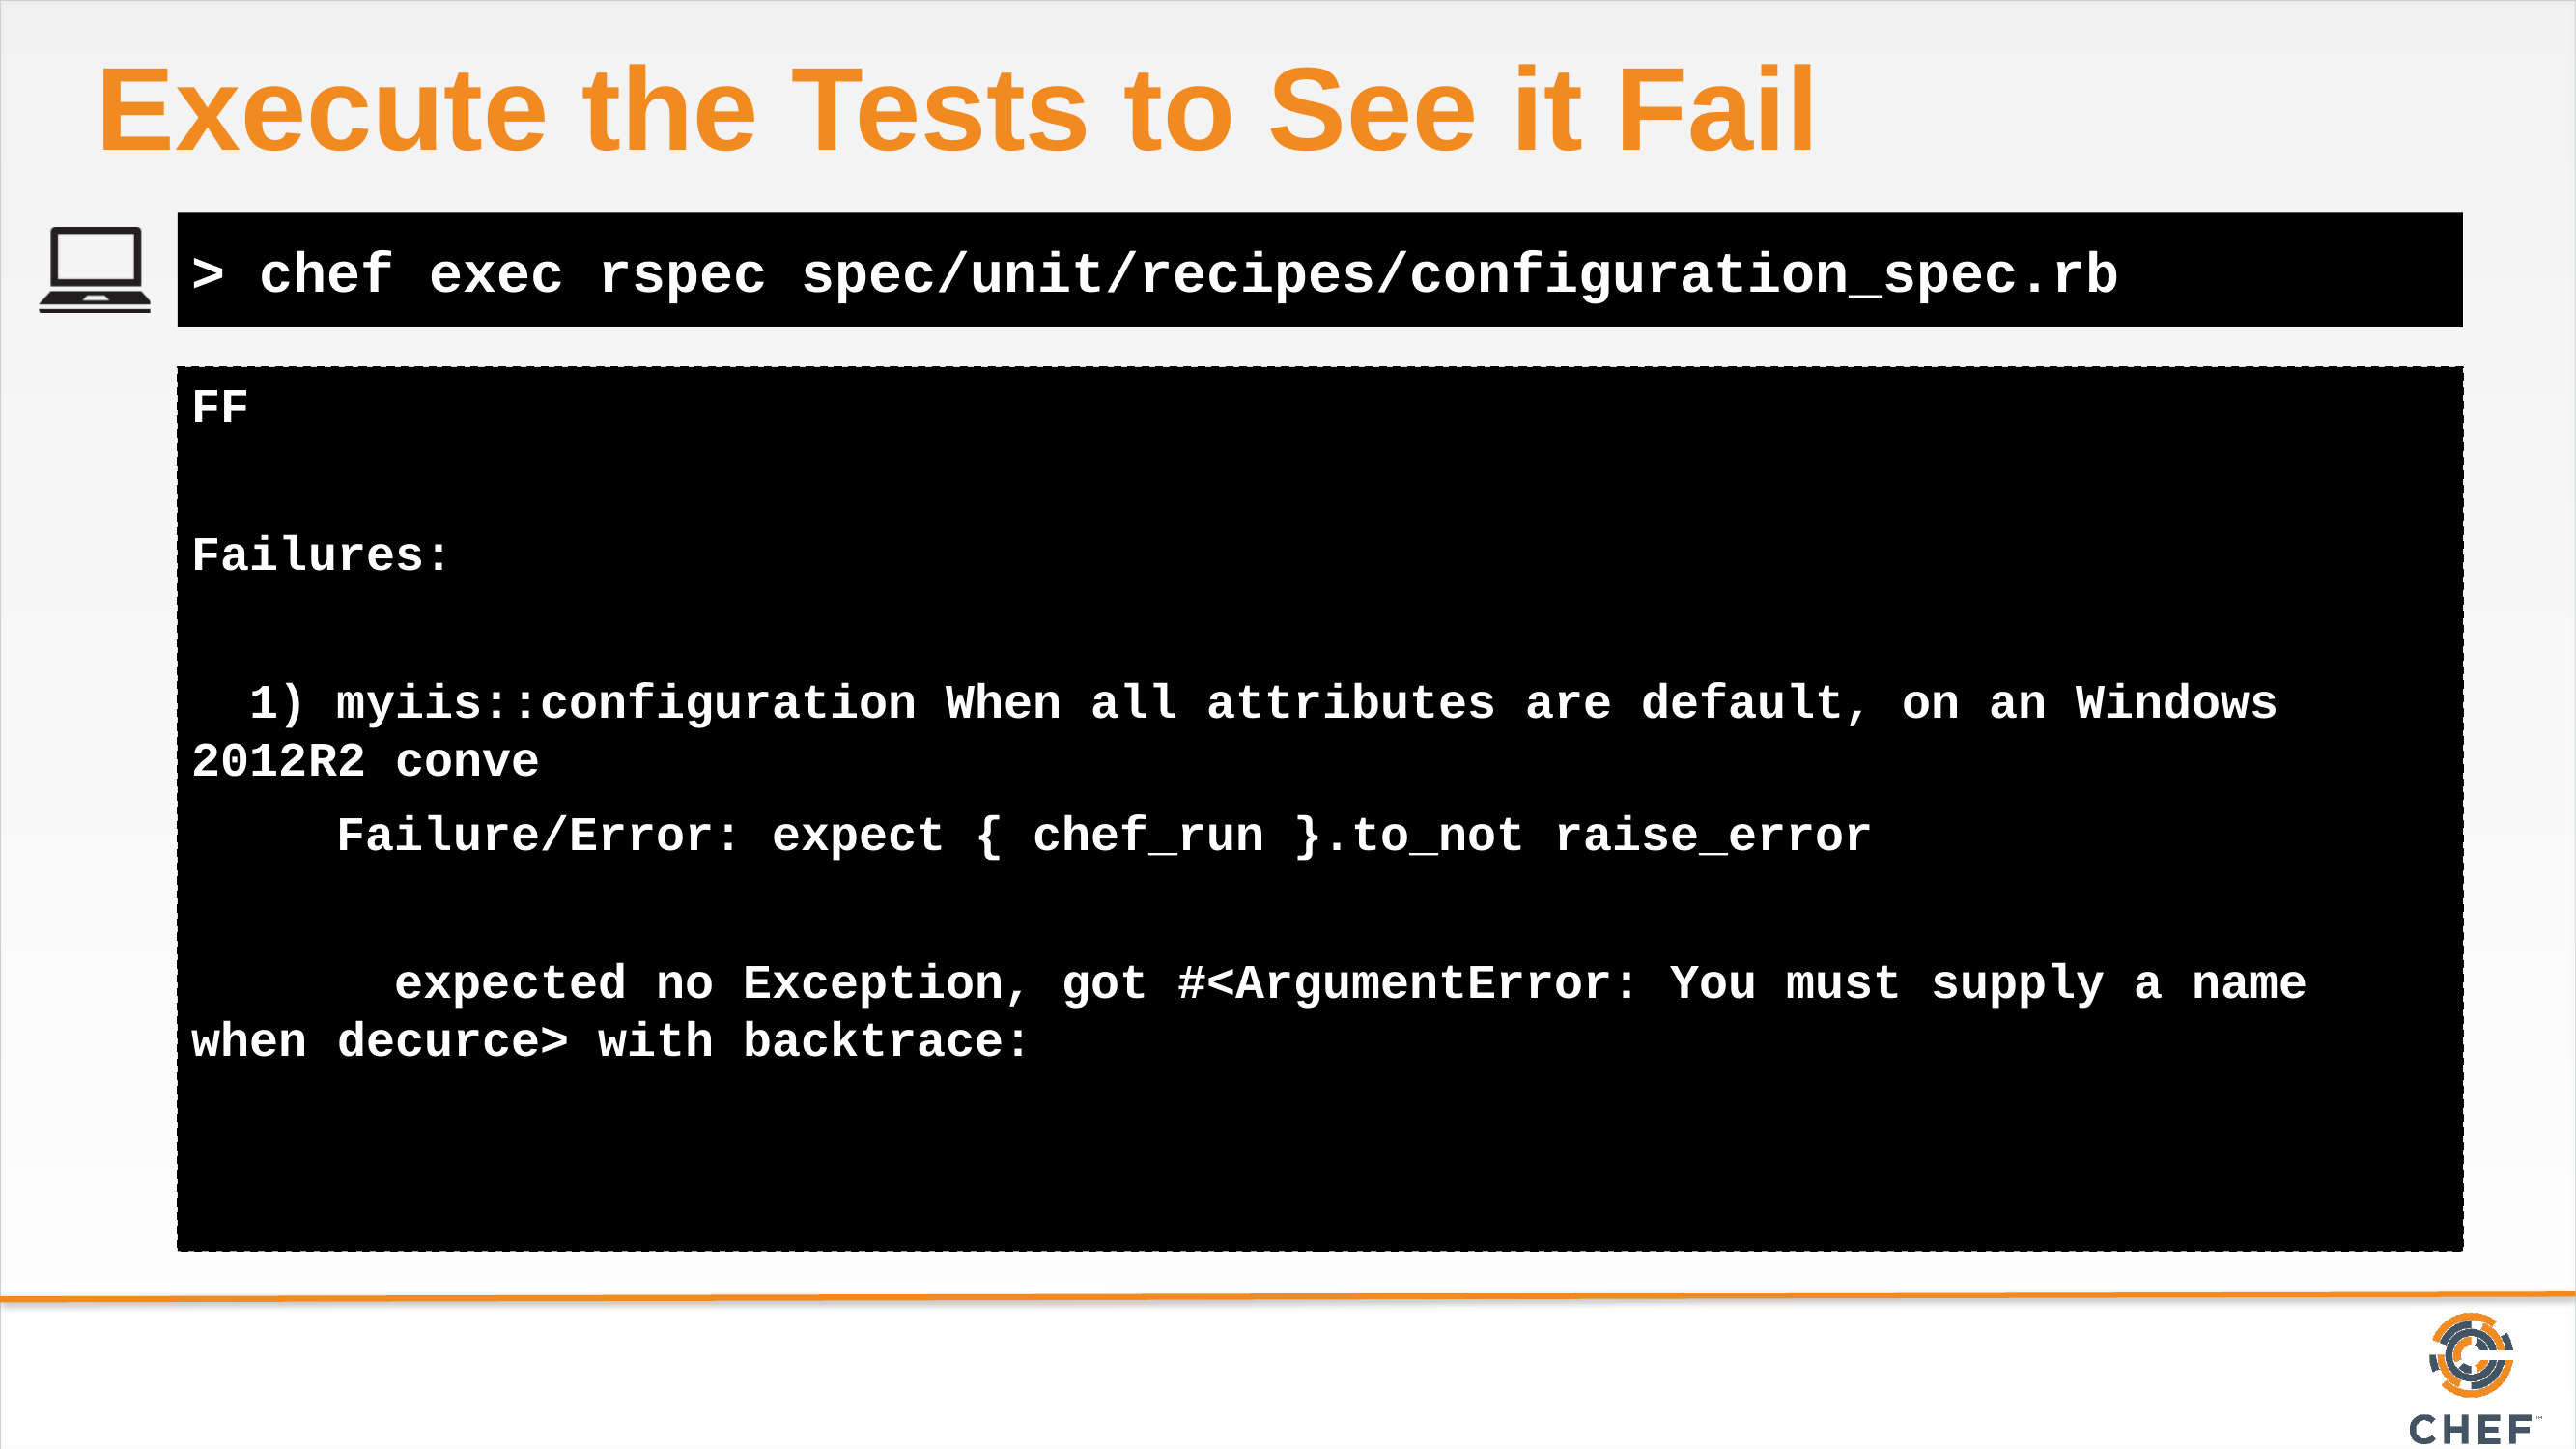

# Execute the Tests to See it Fail
> chef exec rspec spec/unit/recipes/configuration_spec.rb
FF

Failures:

  1) myiis::configuration When all attributes are default, on an Windows 2012R2 conve
     Failure/Error: expect { chef_run }.to_not raise_error

       expected no Exception, got #<ArgumentError: You must supply a name when decurce> with backtrace: